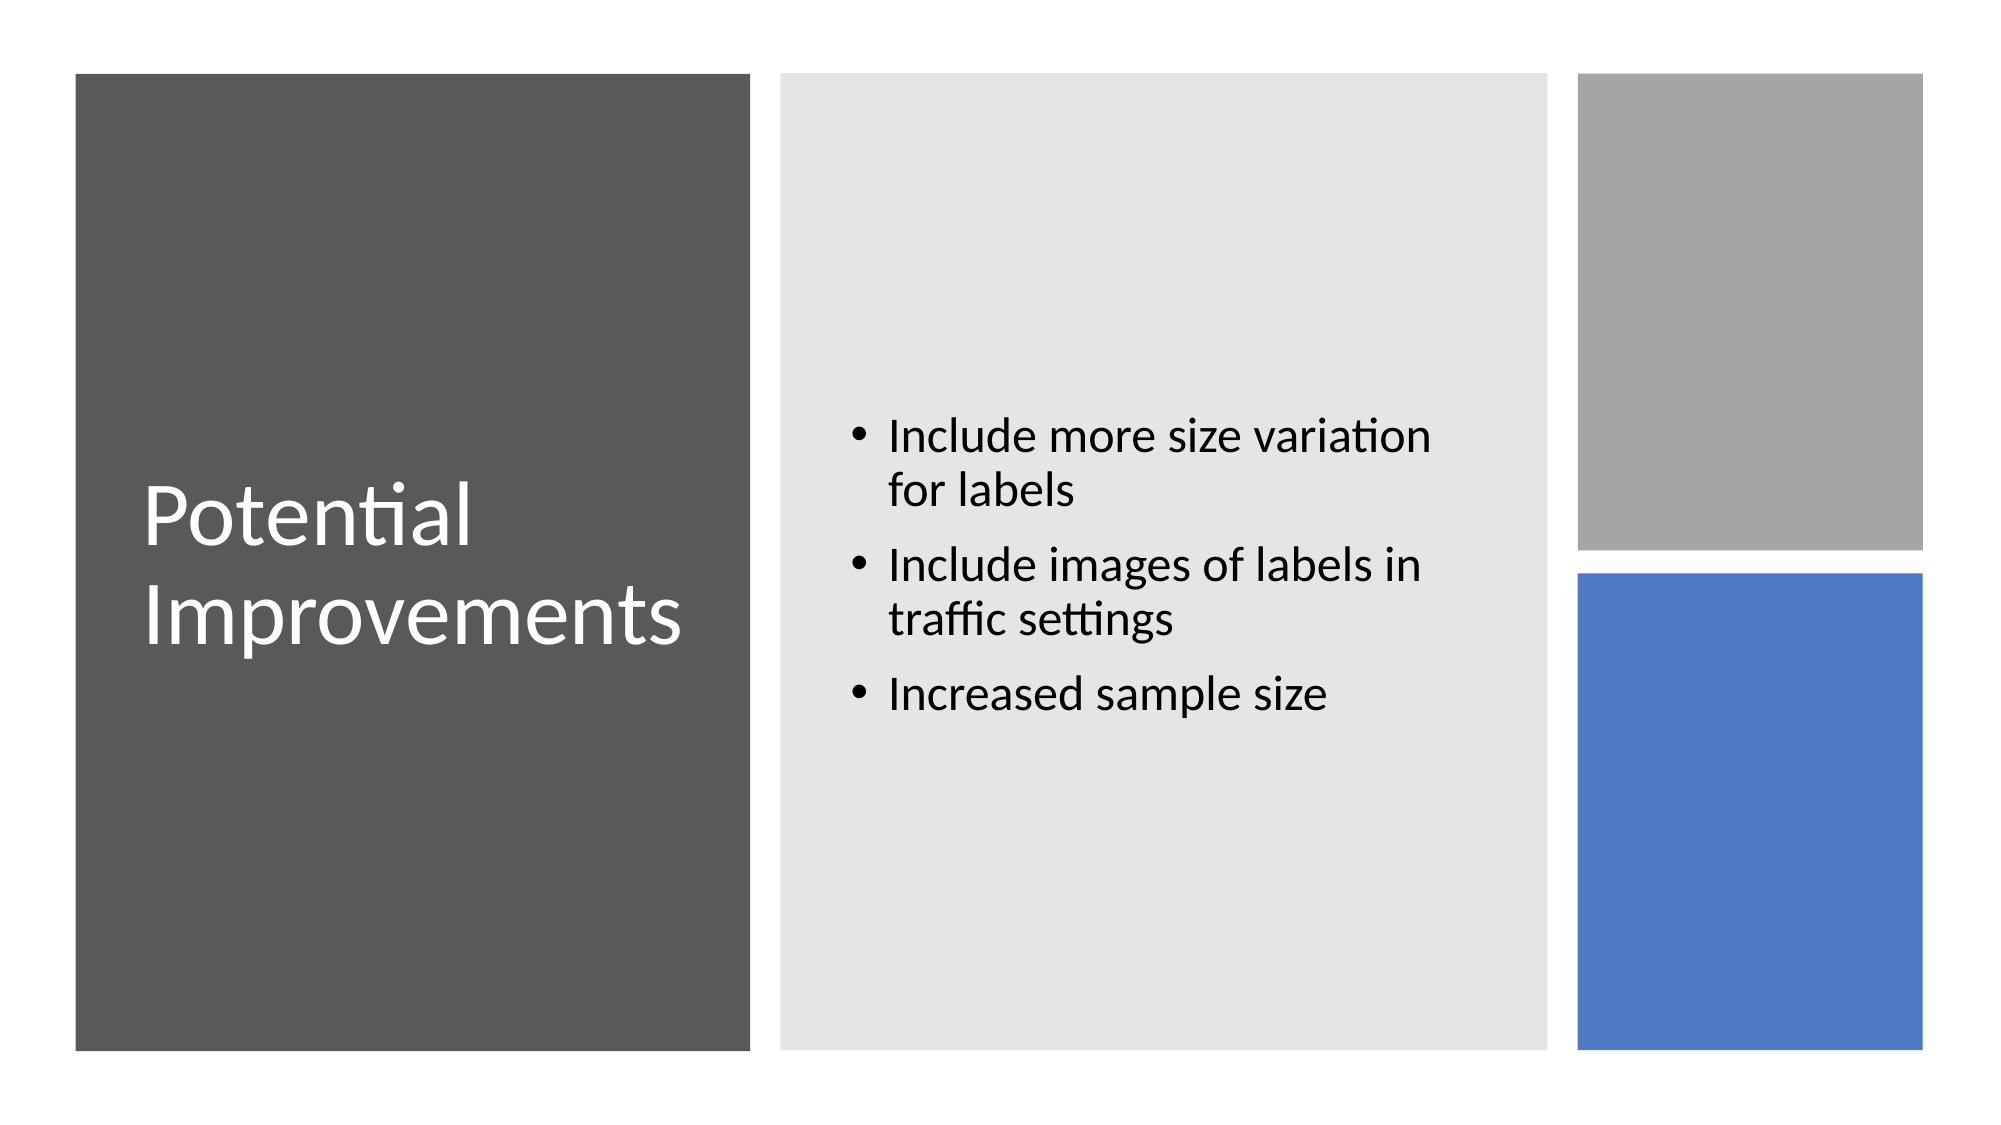

# Potential Improvements
Include more size variation for labels
Include images of labels in traffic settings
Increased sample size